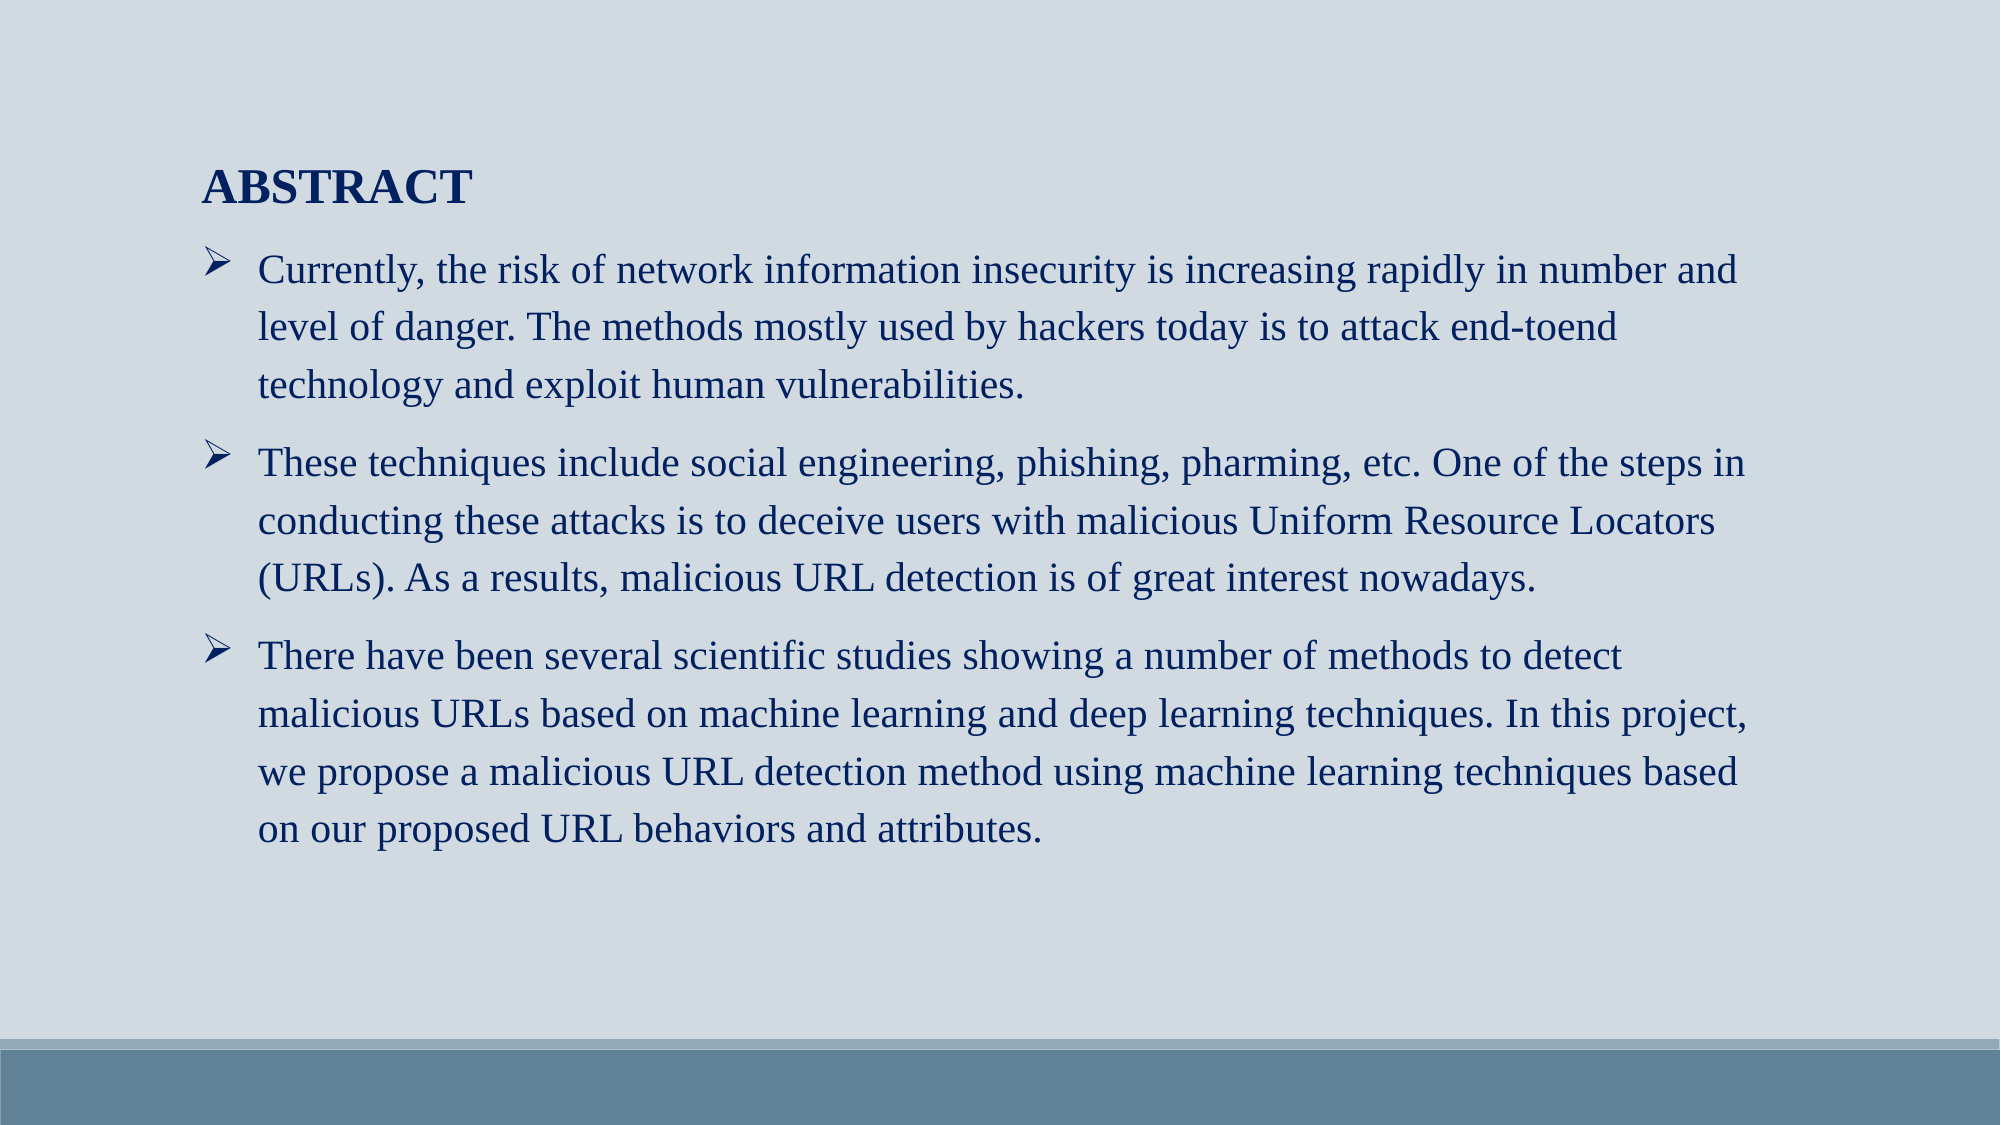

ABSTRACT
Currently, the risk of network information insecurity is increasing rapidly in number and level of danger. The methods mostly used by hackers today is to attack end-toend technology and exploit human vulnerabilities.
These techniques include social engineering, phishing, pharming, etc. One of the steps in conducting these attacks is to deceive users with malicious Uniform Resource Locators (URLs). As a results, malicious URL detection is of great interest nowadays.
There have been several scientific studies showing a number of methods to detect malicious URLs based on machine learning and deep learning techniques. In this project, we propose a malicious URL detection method using machine learning techniques based on our proposed URL behaviors and attributes.